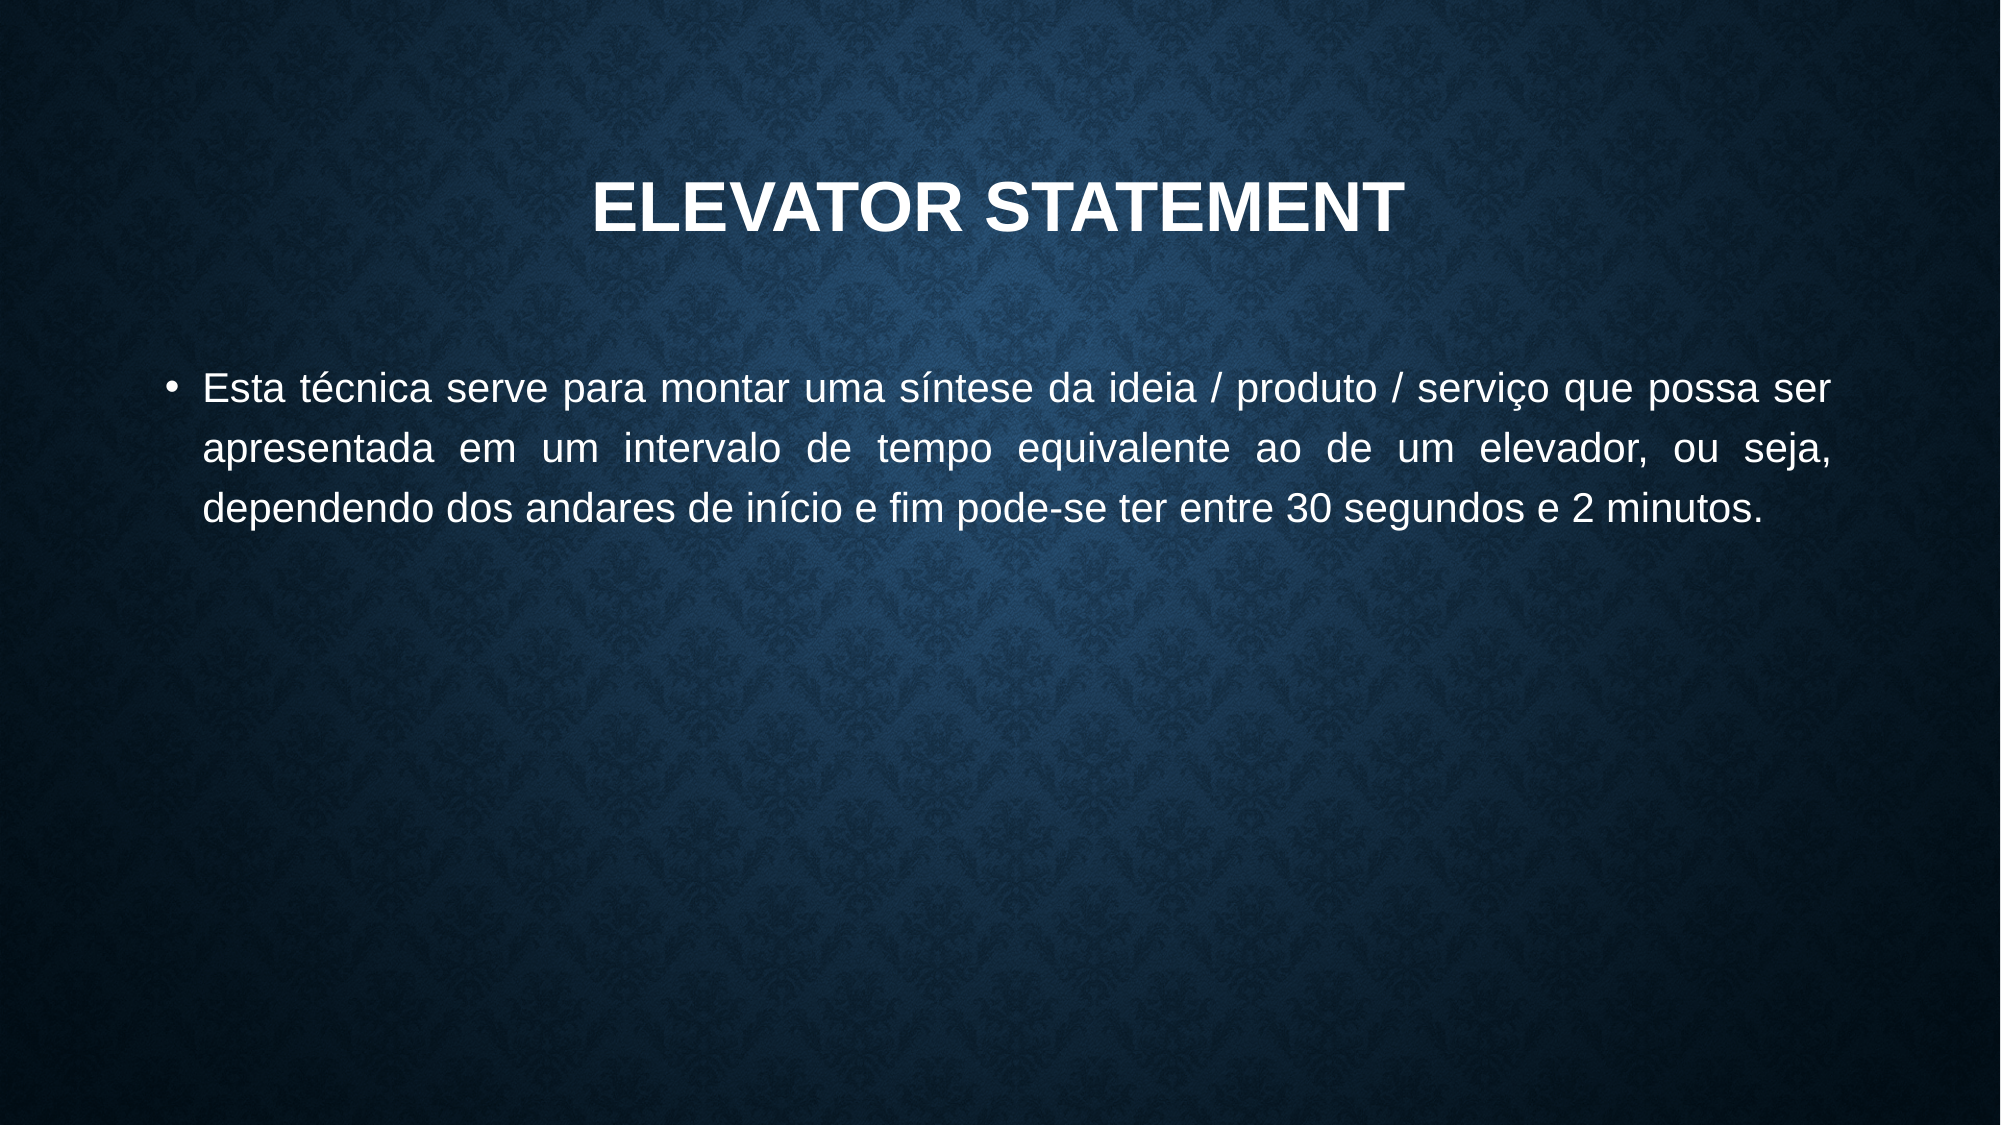

# Elevator Statement
Esta técnica serve para montar uma síntese da ideia / produto / serviço que possa ser apresentada em um intervalo de tempo equivalente ao de um elevador, ou seja, dependendo dos andares de início e fim pode-se ter entre 30 segundos e 2 minutos.